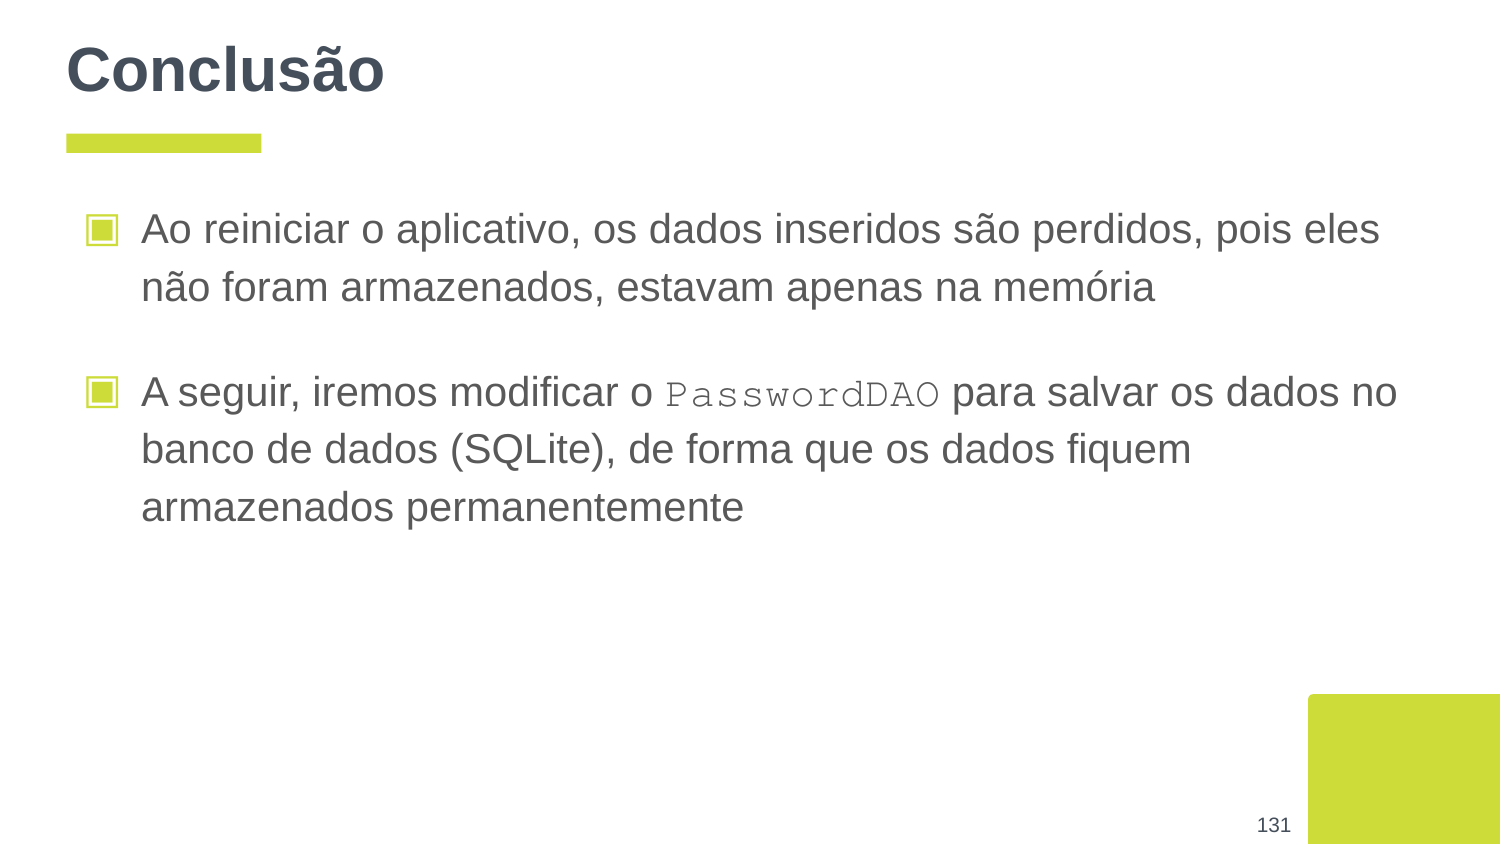

# Conclusão
Ao reiniciar o aplicativo, os dados inseridos são perdidos, pois eles não foram armazenados, estavam apenas na memória
A seguir, iremos modificar o PasswordDAO para salvar os dados no banco de dados (SQLite), de forma que os dados fiquem armazenados permanentemente
131